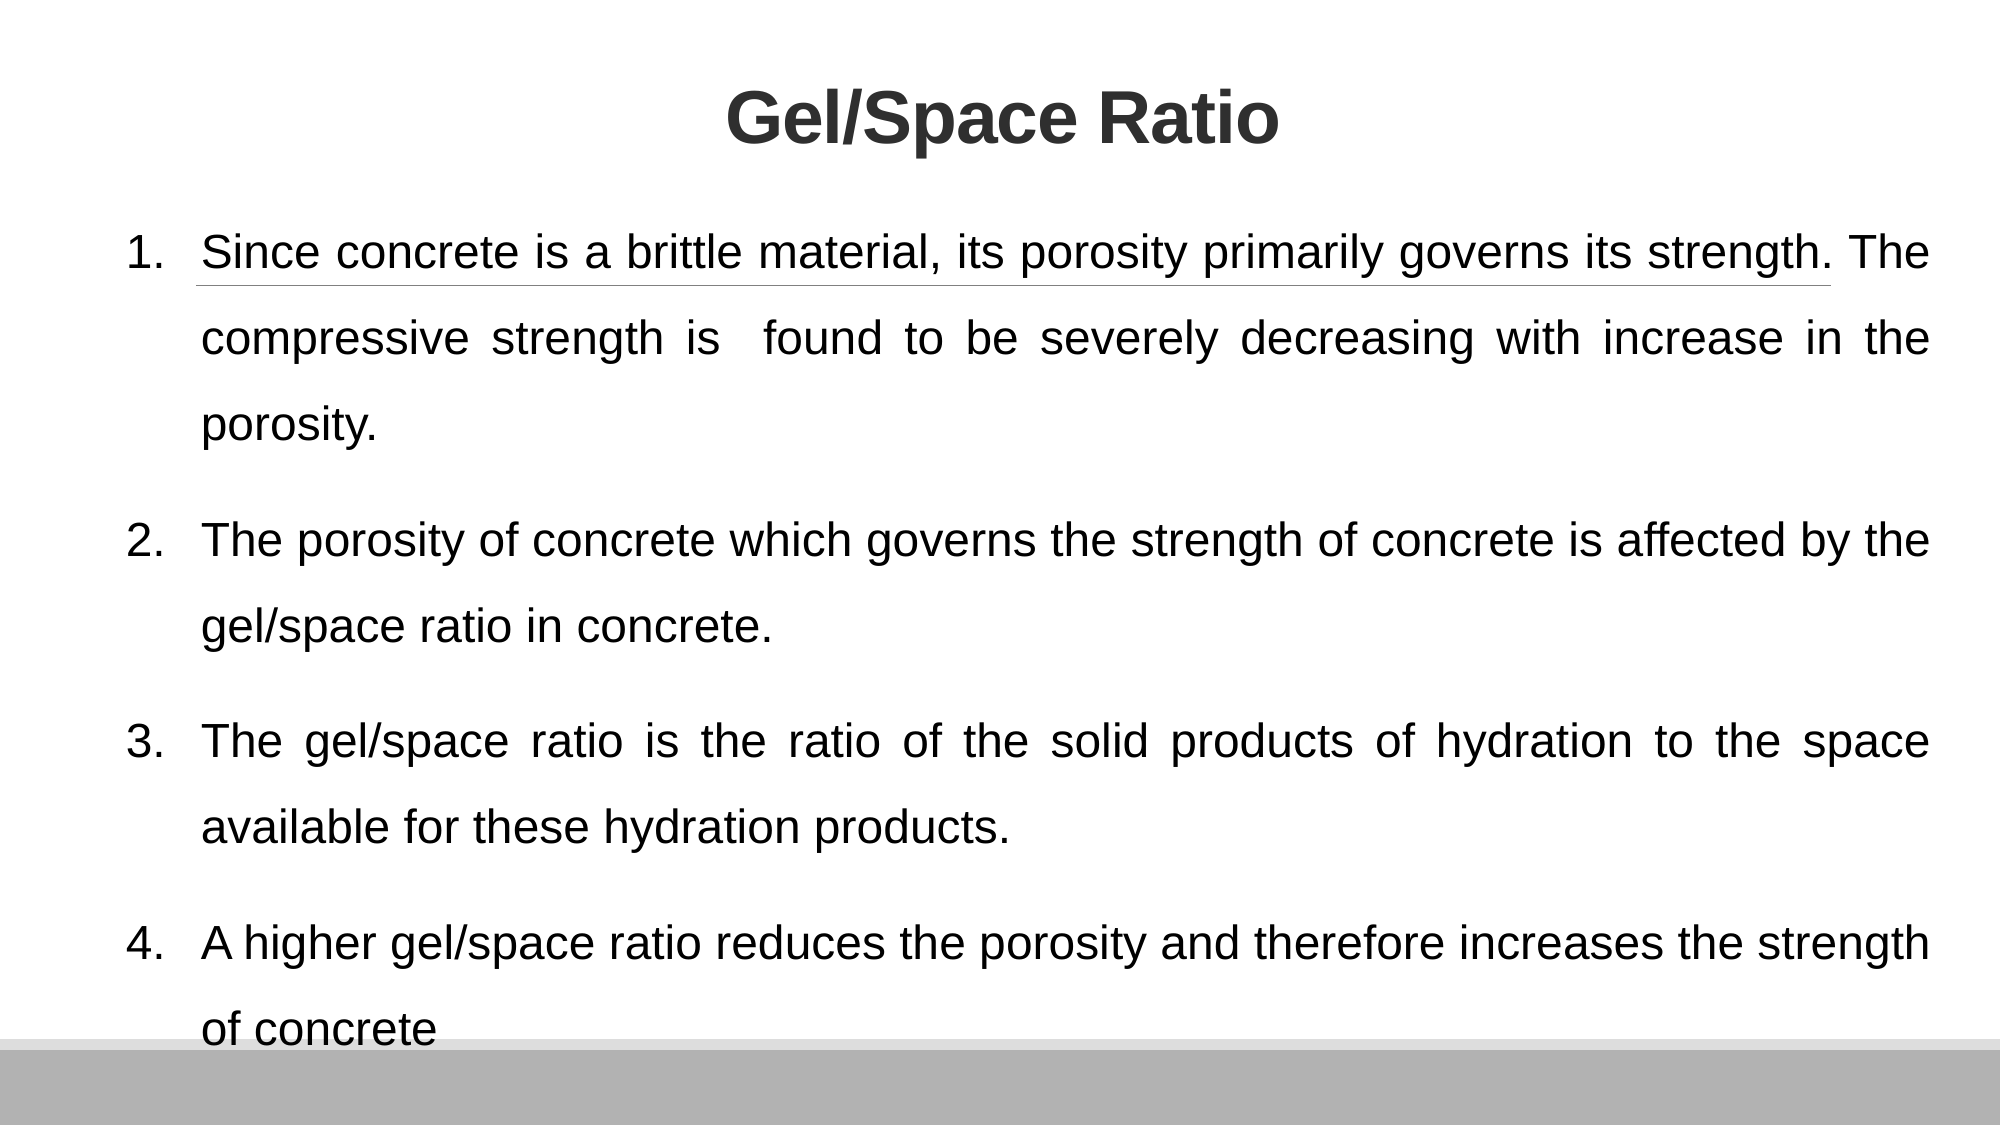

# Gel/Space Ratio
Since concrete is a brittle material, its porosity primarily governs its strength. The compressive strength is  found to be severely decreasing with increase in the porosity.
The porosity of concrete which governs the strength of concrete is affected by the gel/space ratio in concrete.
The gel/space ratio is the ratio of the solid products of hydration to the space available for these hydration products.
A higher gel/space ratio reduces the porosity and therefore increases the strength of concrete